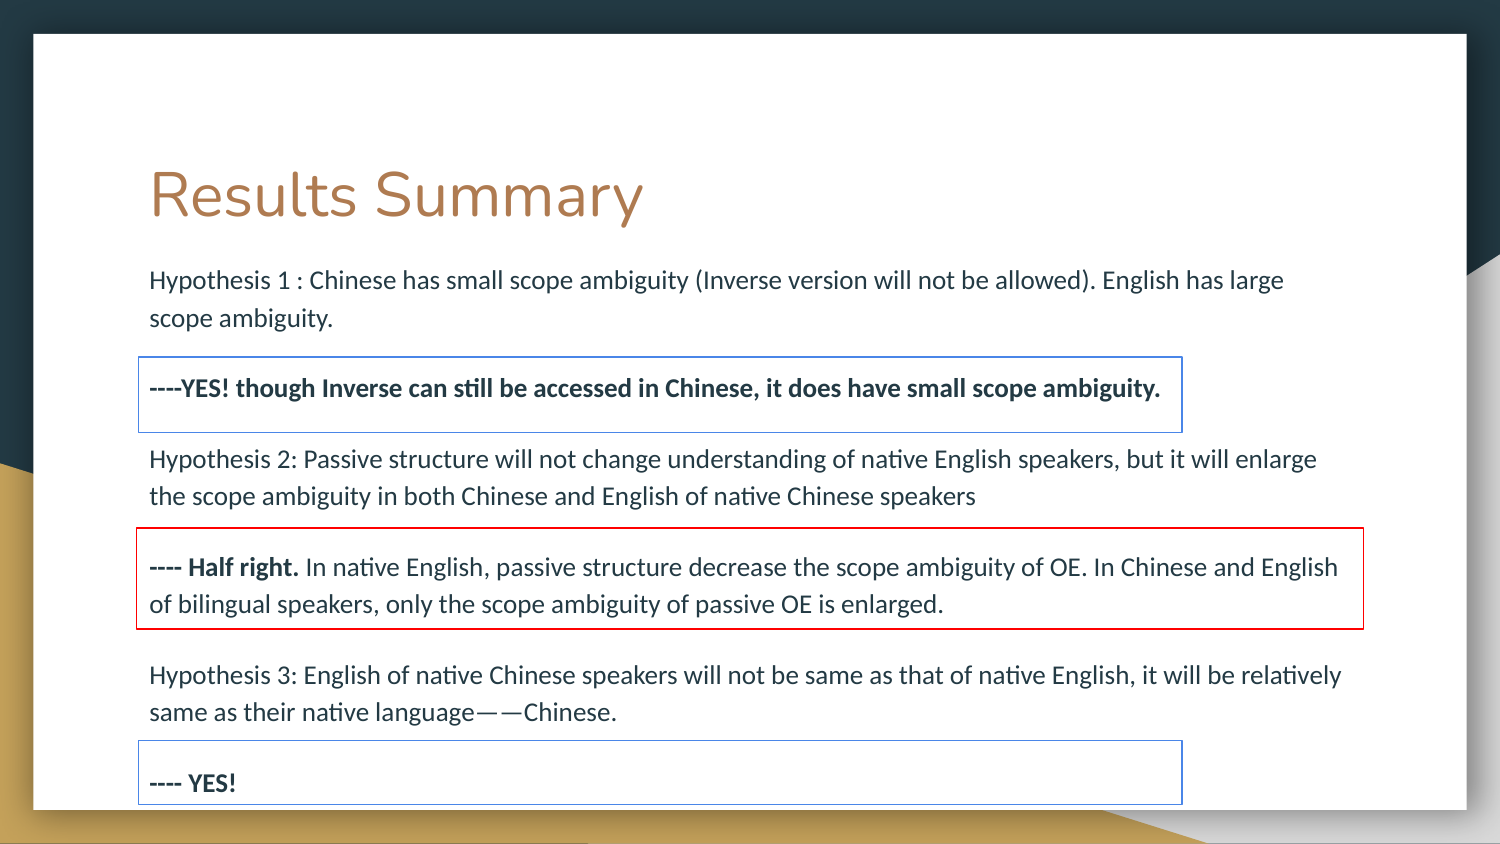

# Results Summary
Hypothesis 1 : Chinese has small scope ambiguity (Inverse version will not be allowed). English has large scope ambiguity.
----YES! though Inverse can still be accessed in Chinese, it does have small scope ambiguity.
Hypothesis 2: Passive structure will not change understanding of native English speakers, but it will enlarge the scope ambiguity in both Chinese and English of native Chinese speakers
---- Half right. In native English, passive structure decrease the scope ambiguity of OE. In Chinese and English of bilingual speakers, only the scope ambiguity of passive OE is enlarged.
Hypothesis 3: English of native Chinese speakers will not be same as that of native English, it will be relatively same as their native language——Chinese.
---- YES!